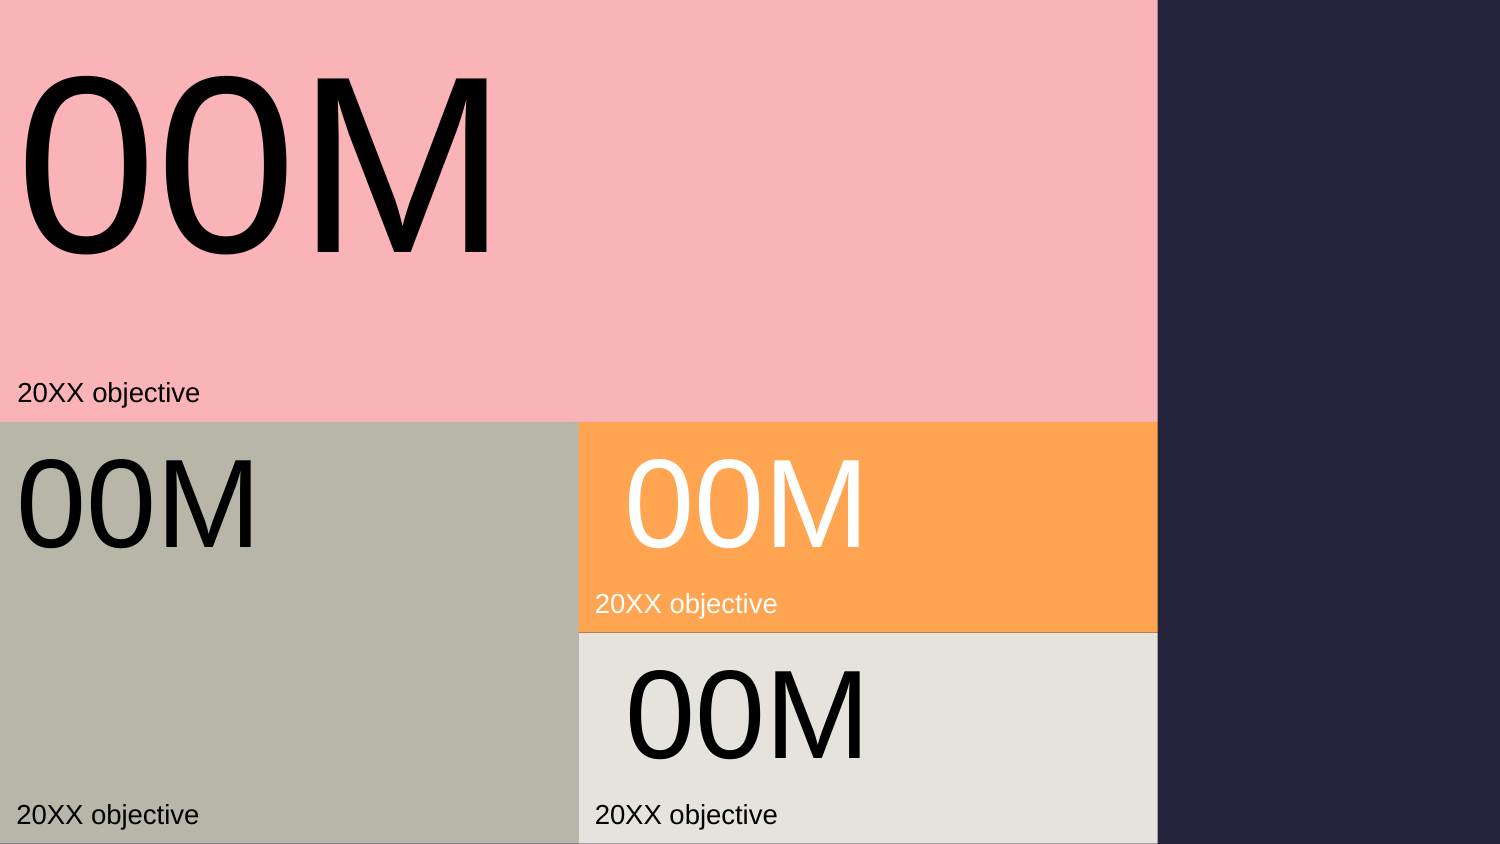

00M
20XX objective
00M
00M

20XX objective
00M

20XX objective
20XX objective